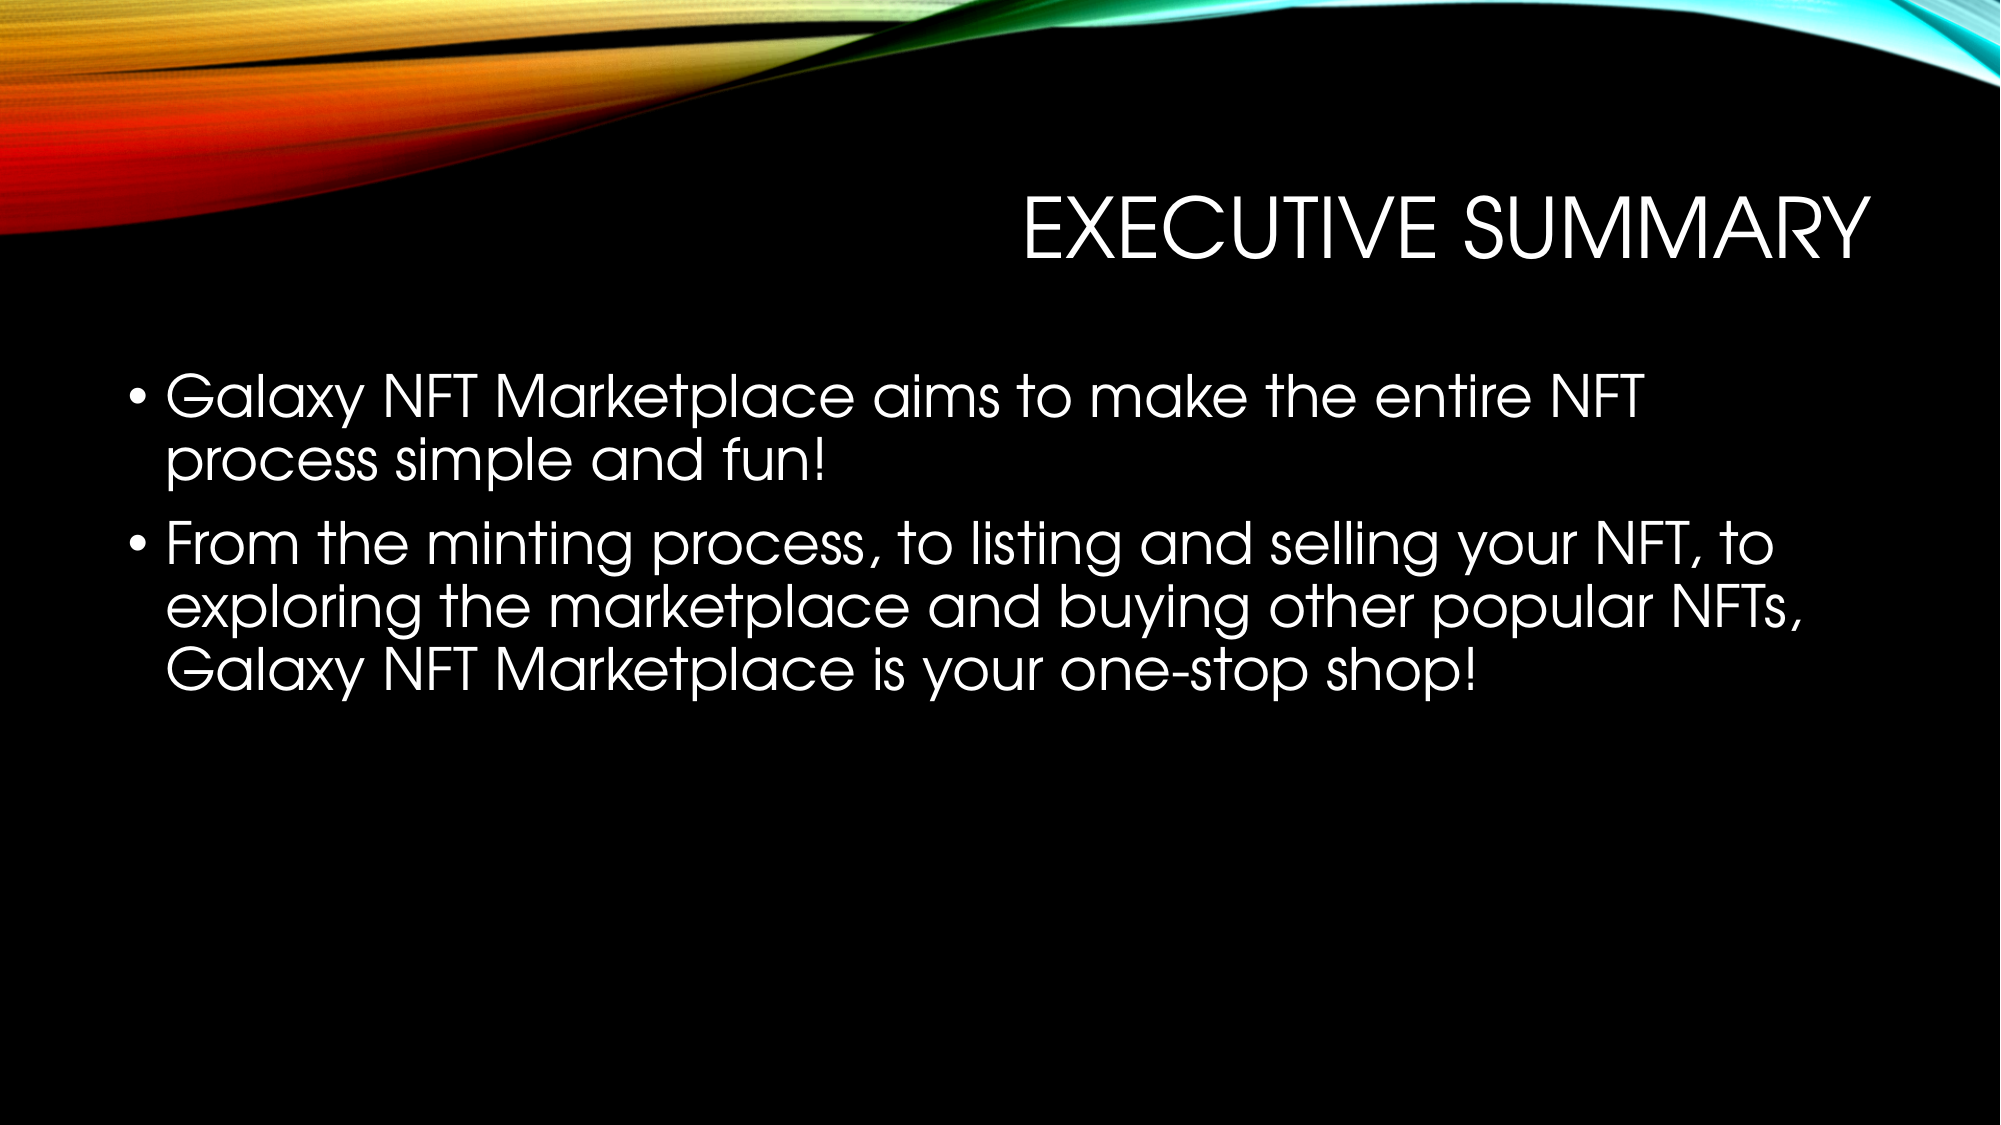

# Executive Summary
Galaxy NFT Marketplace aims to make the entire NFT process simple and fun!
From the minting process, to listing and selling your NFT, to exploring the marketplace and buying other popular NFTs, Galaxy NFT Marketplace is your one-stop shop!